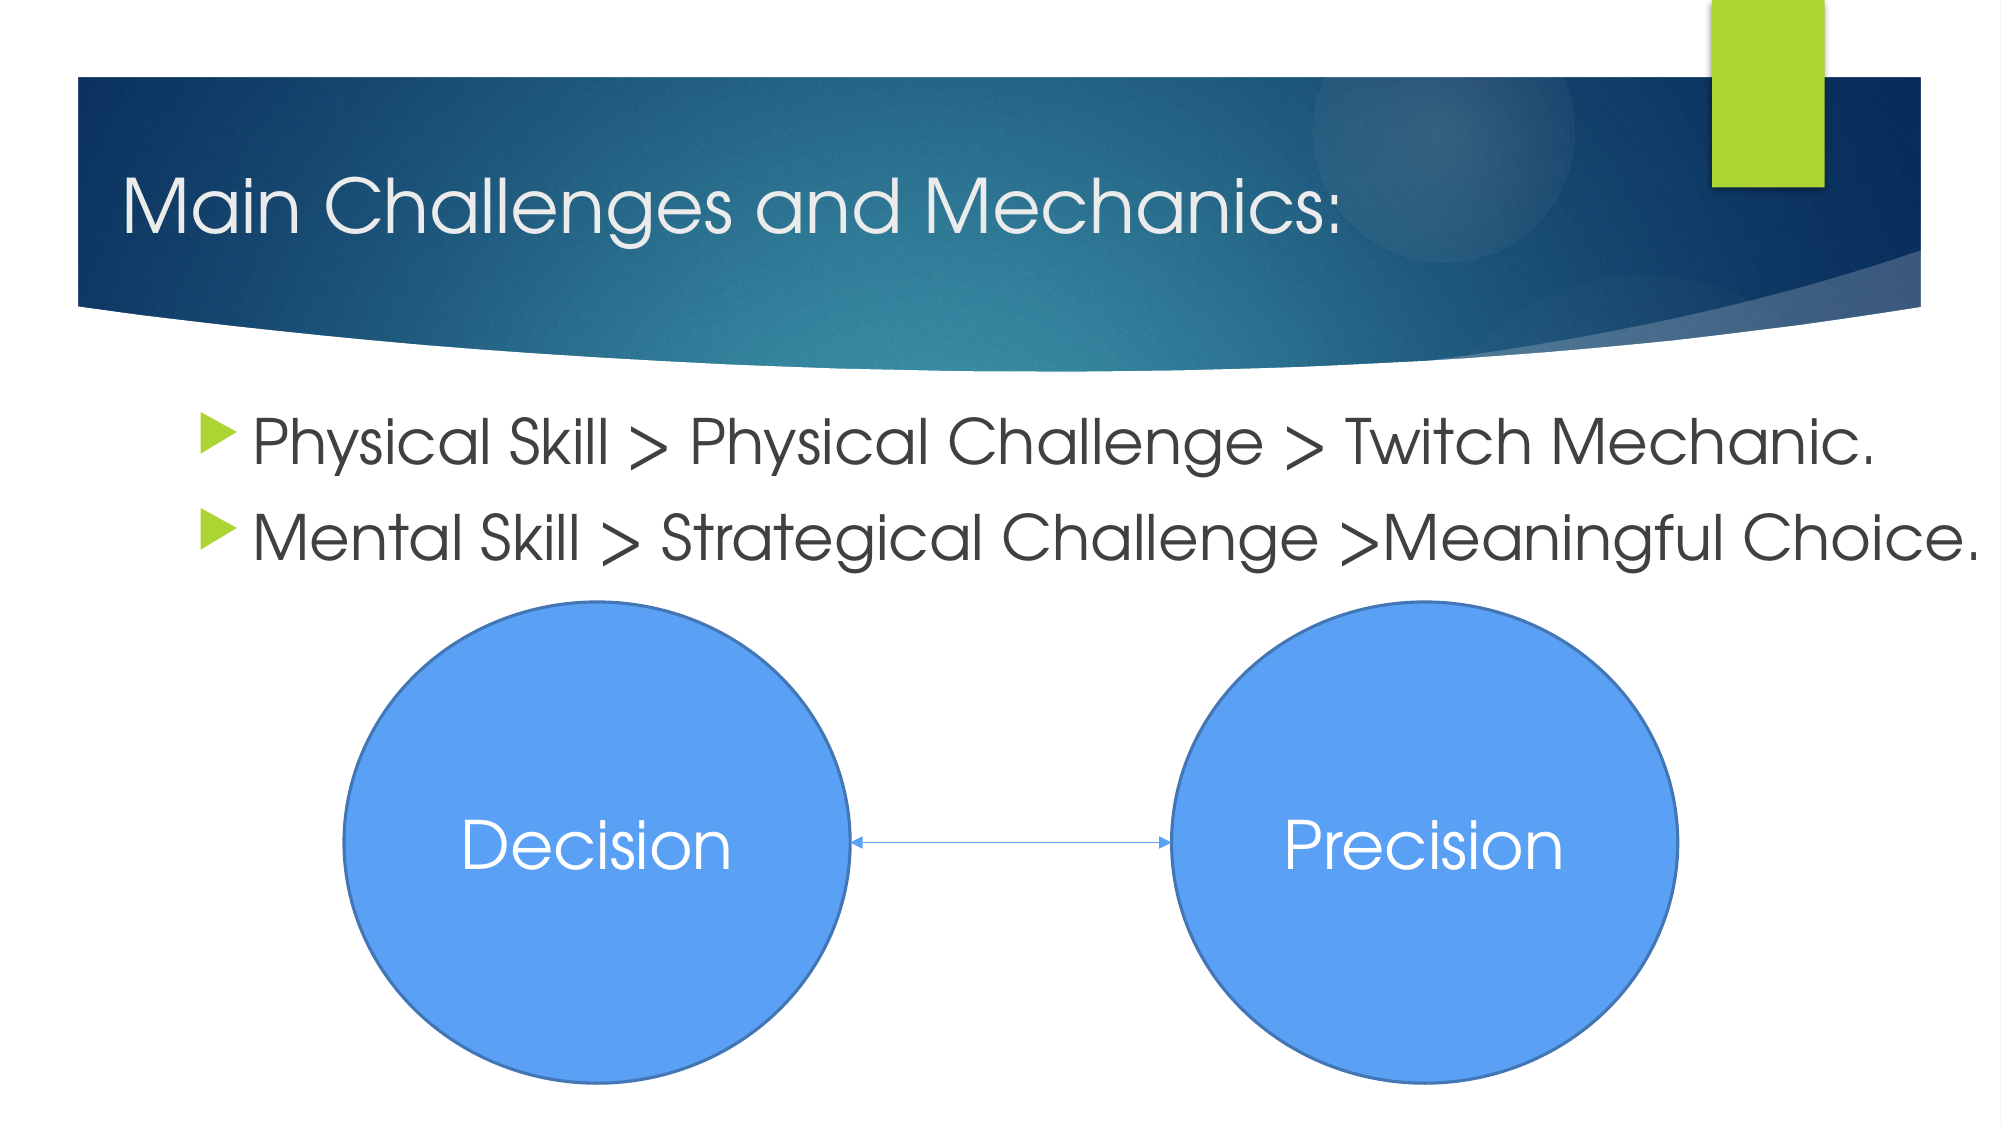

# Main Challenges and Mechanics:
Physical Skill > Physical Challenge > Twitch Mechanic.
Mental Skill > Strategical Challenge >Meaningful Choice.

Decision
Precision